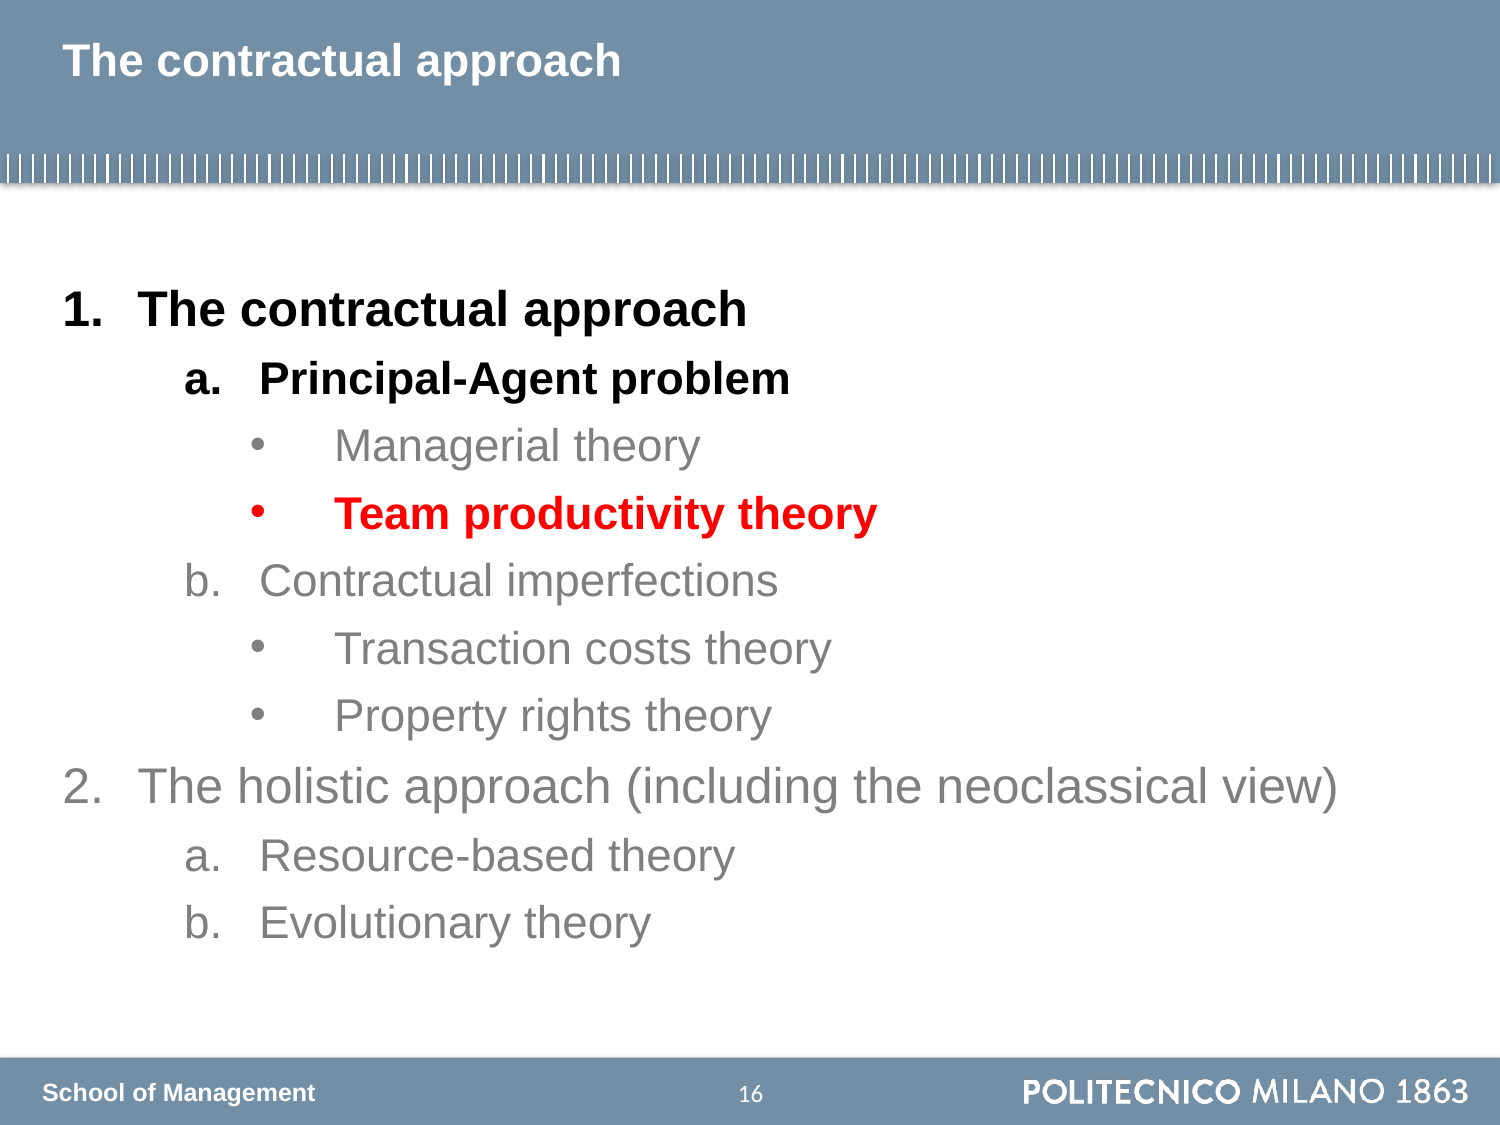

# The contractual approach

The contractual approach
Principal-Agent problem
Managerial theory
Team productivity theory
Contractual imperfections
Transaction costs theory
Property rights theory
The holistic approach (including the neoclassical view)
Resource-based theory
Evolutionary theory
16